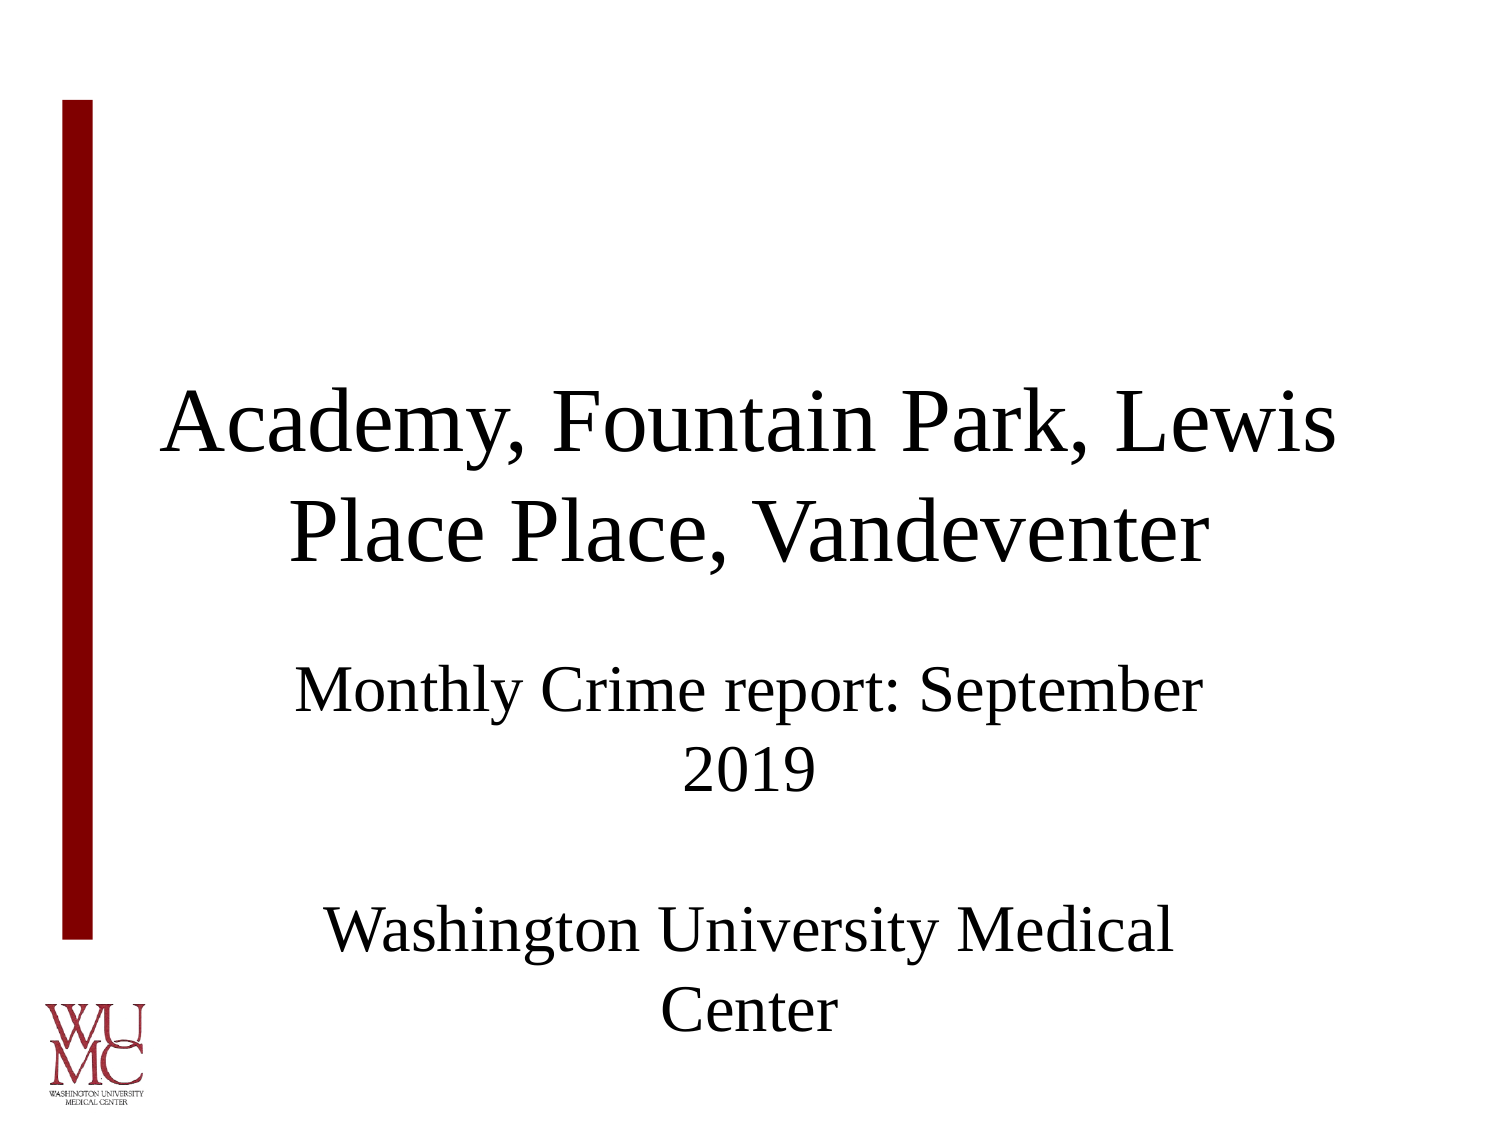

# Academy, Fountain Park, Lewis Place Place, Vandeventer
Monthly Crime report: September 2019
Washington University Medical Center